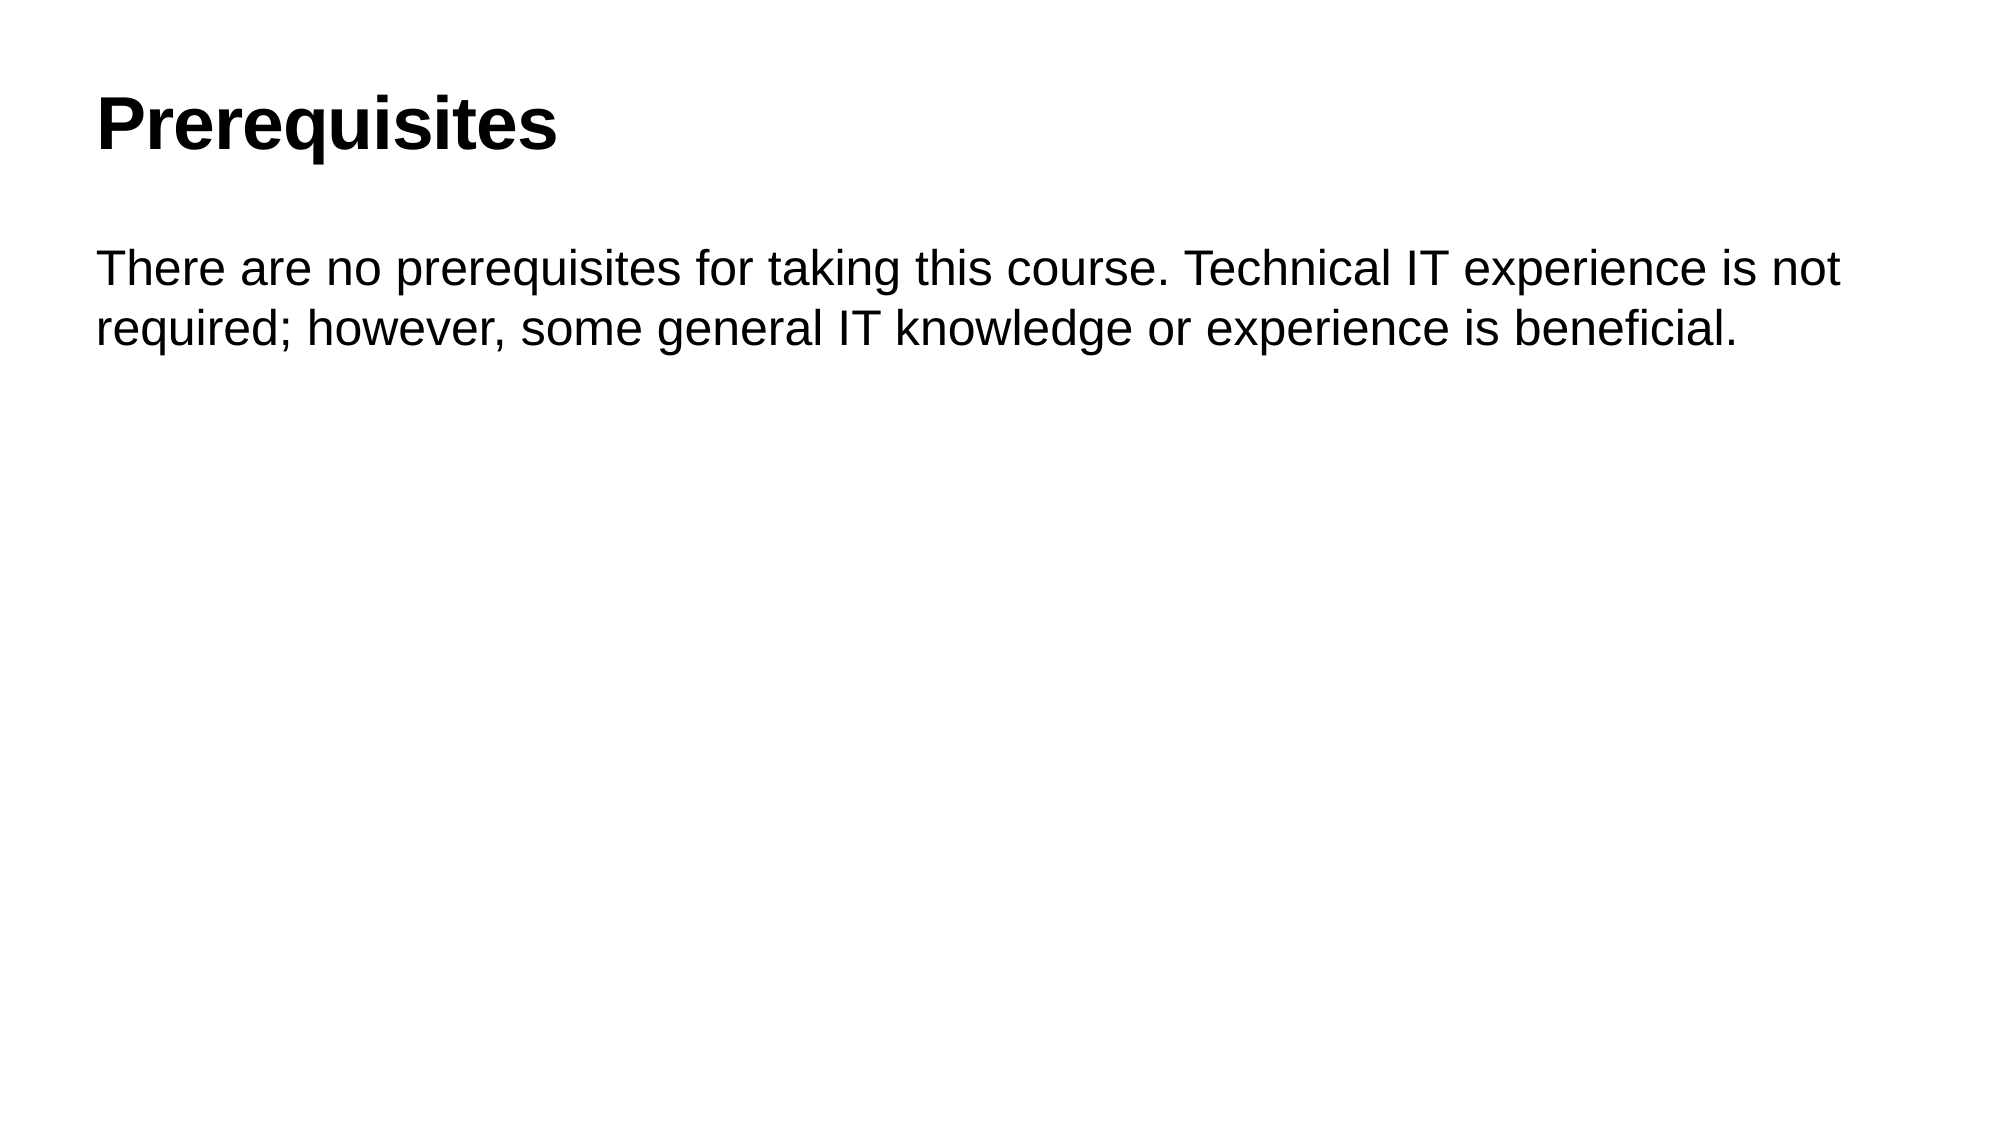

# Prerequisites
There are no prerequisites for taking this course. Technical IT experience is not required; however, some general IT knowledge or experience is beneficial.